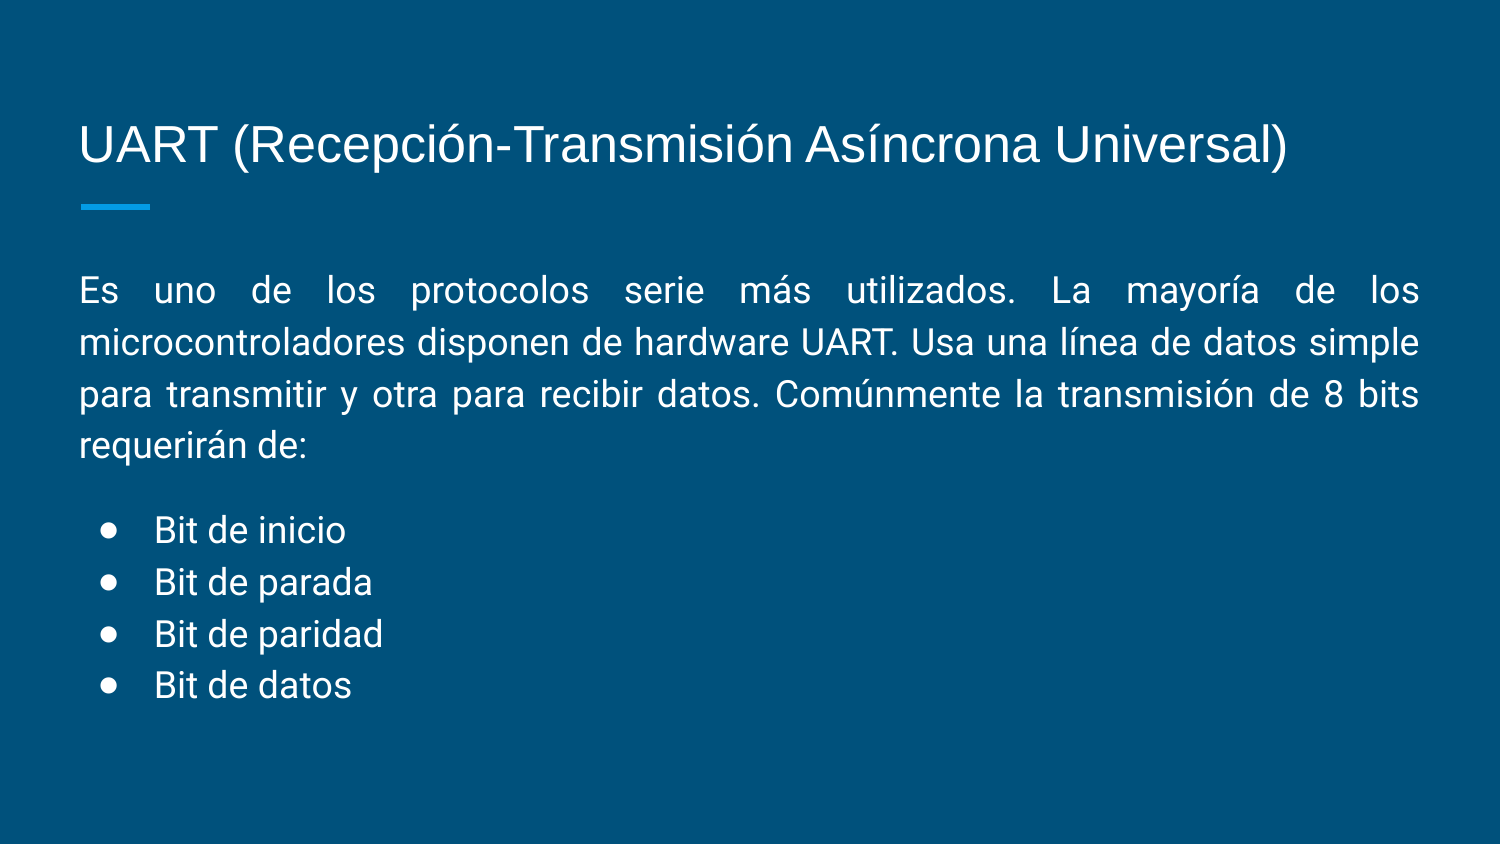

# UART (Recepción-Transmisión Asíncrona Universal)
Es uno de los protocolos serie más utilizados. La mayoría de los microcontroladores disponen de hardware UART. Usa una línea de datos simple para transmitir y otra para recibir datos. Comúnmente la transmisión de 8 bits requerirán de:
Bit de inicio
Bit de parada
Bit de paridad
Bit de datos